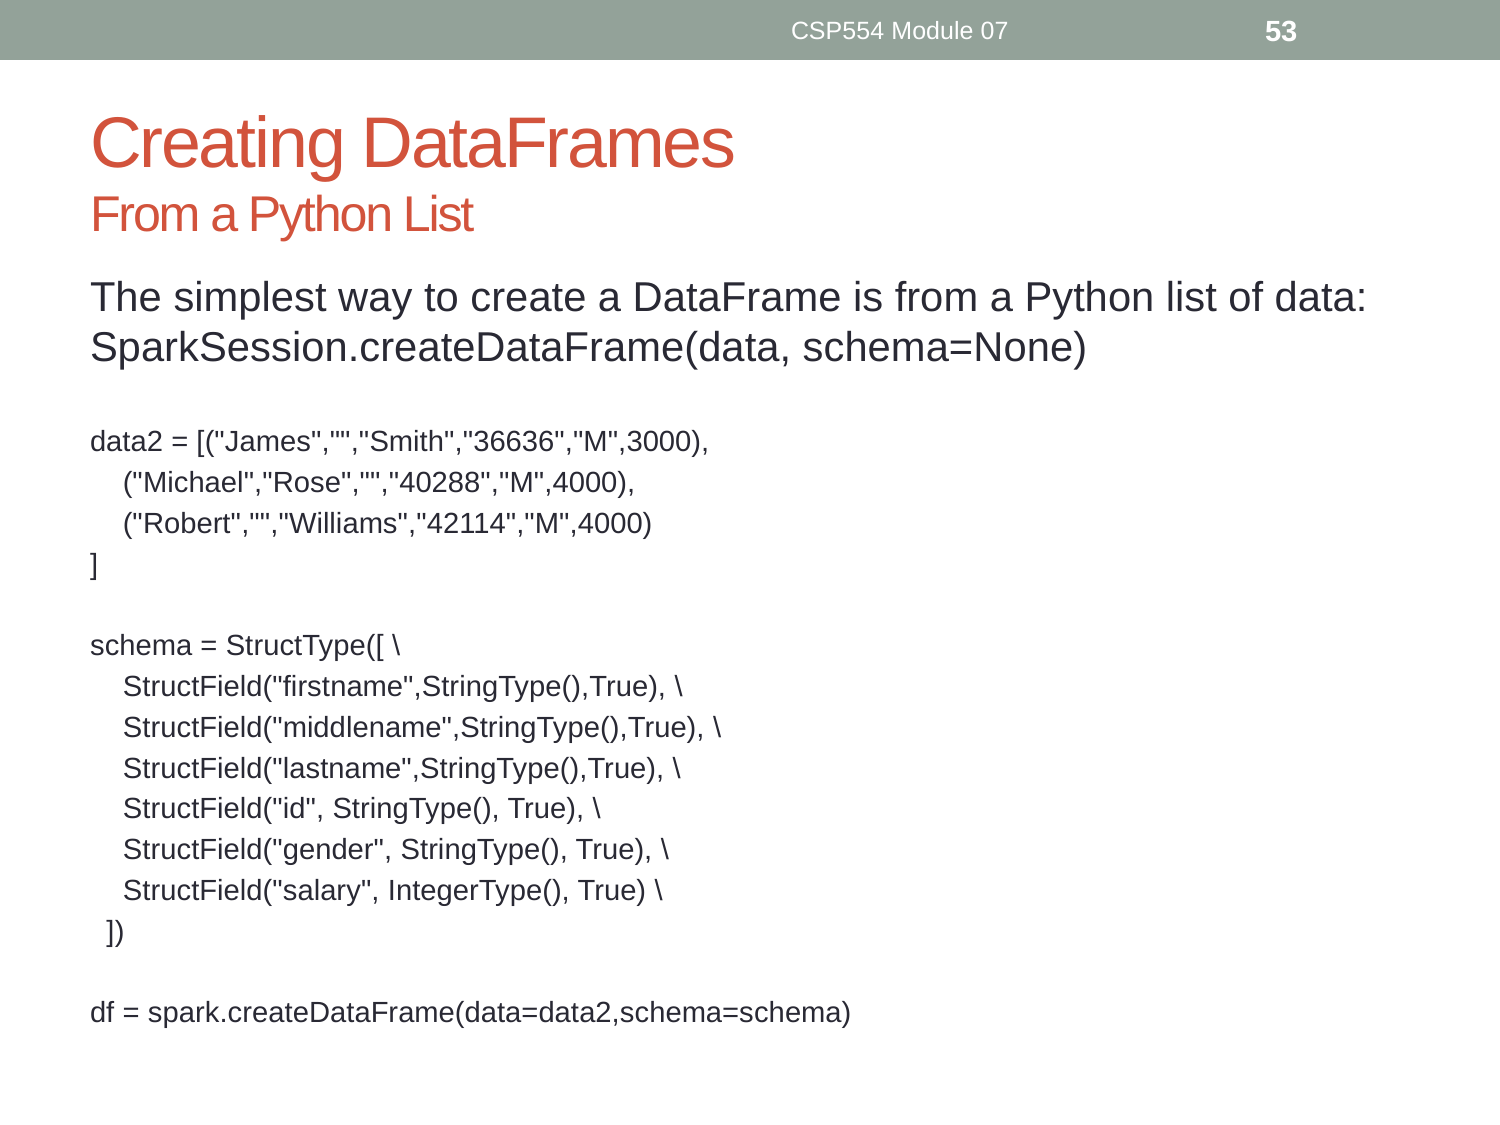

CSP554 Module 07
53
# Creating DataFrames From a Python List
The simplest way to create a DataFrame is from a Python list of data: SparkSession.createDataFrame(data, schema=None)

data2 = [("James","","Smith","36636","M",3000),
    ("Michael","Rose","","40288","M",4000),
    ("Robert","","Williams","42114","M",4000)
]

schema = StructType([ \
    StructField("firstname",StringType(),True), \
    StructField("middlename",StringType(),True), \
    StructField("lastname",StringType(),True), \
    StructField("id", StringType(), True), \
    StructField("gender", StringType(), True), \
    StructField("salary", IntegerType(), True) \
  ])

df = spark.createDataFrame(data=data2,schema=schema)